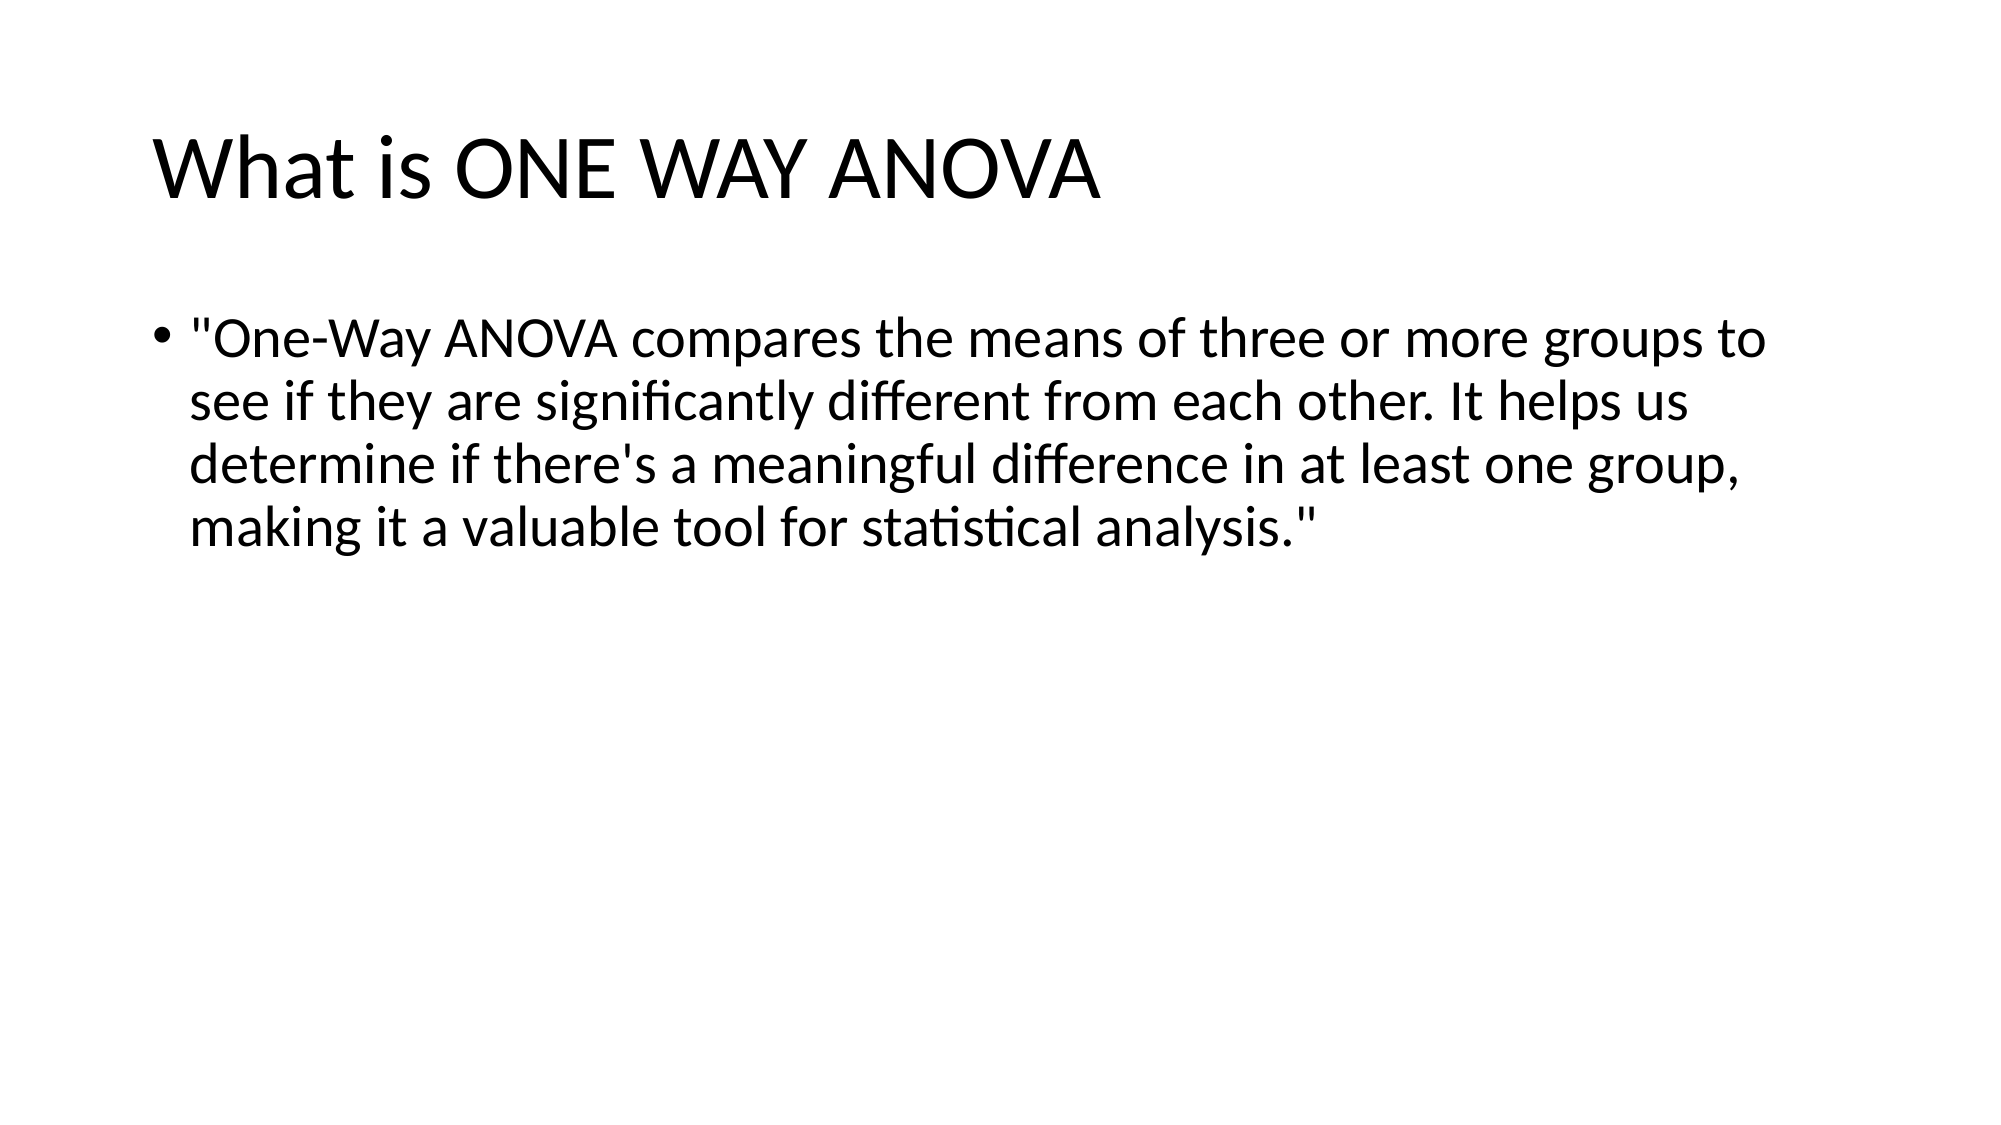

# What is ONE WAY ANOVA
"One-Way ANOVA compares the means of three or more groups to see if they are significantly different from each other. It helps us determine if there's a meaningful difference in at least one group, making it a valuable tool for statistical analysis."